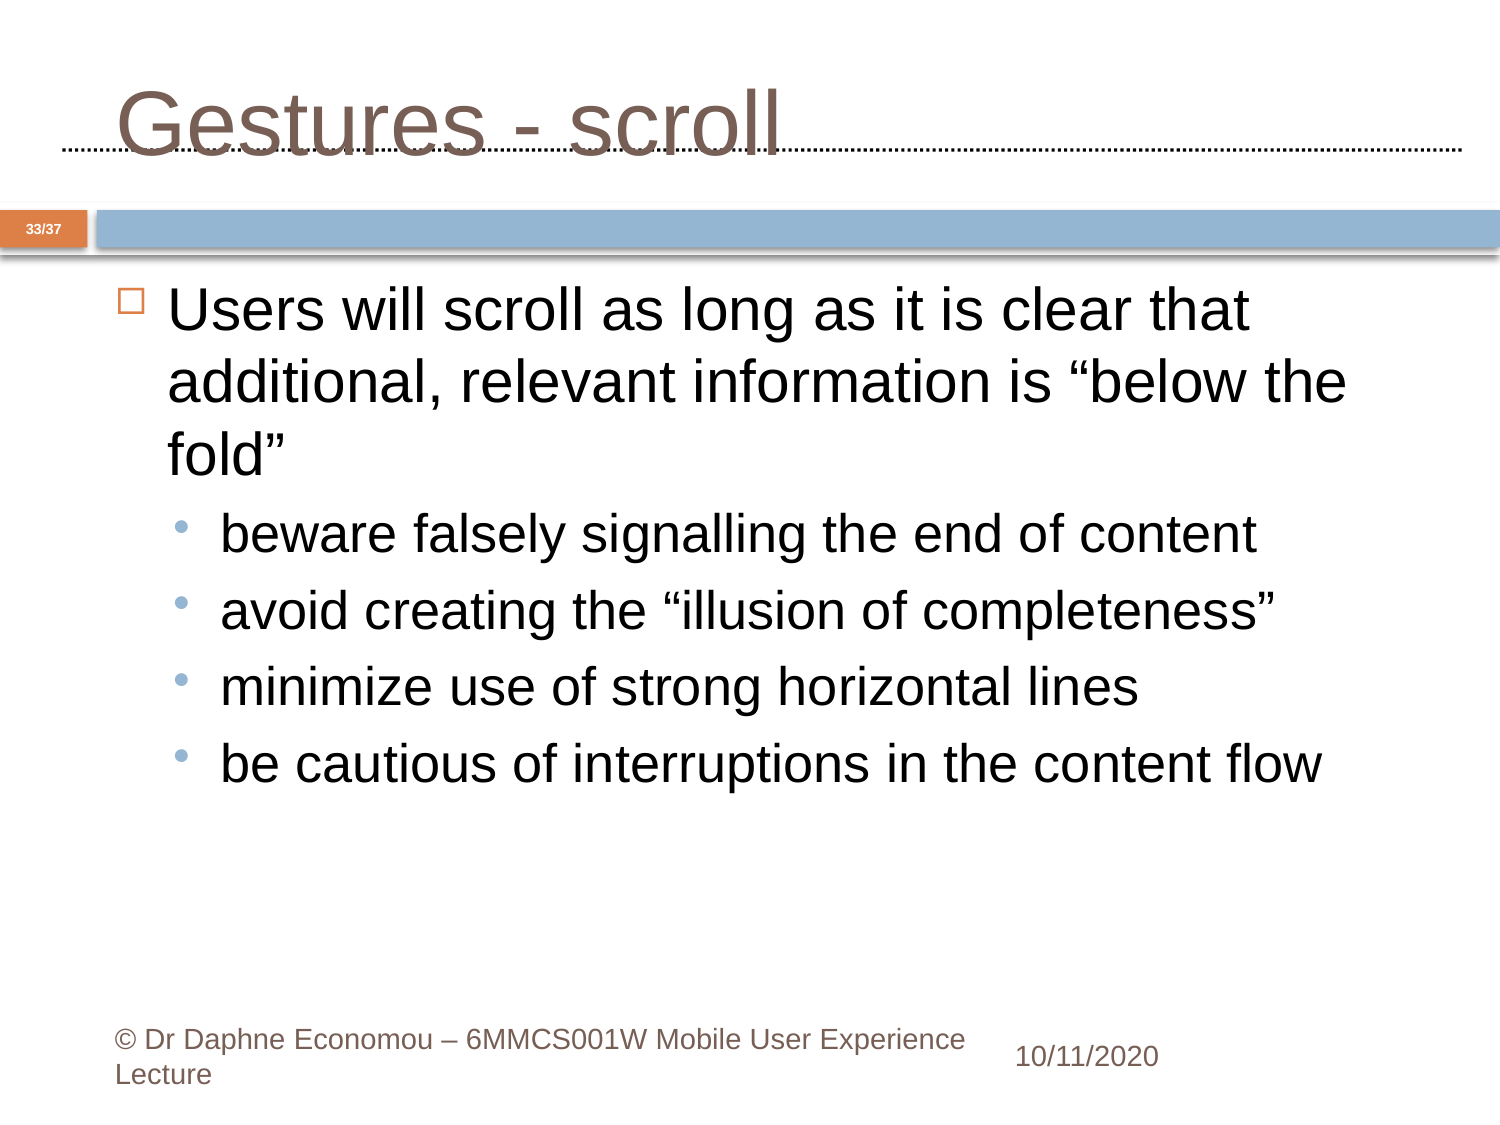

# Gestures - scroll
33/37
Users will scroll as long as it is clear that additional, relevant information is “below the fold”
beware falsely signalling the end of content
avoid creating the “illusion of completeness”
minimize use of strong horizontal lines
be cautious of interruptions in the content flow
© Dr Daphne Economou – 6MMCS001W Mobile User Experience Lecture
10/11/2020